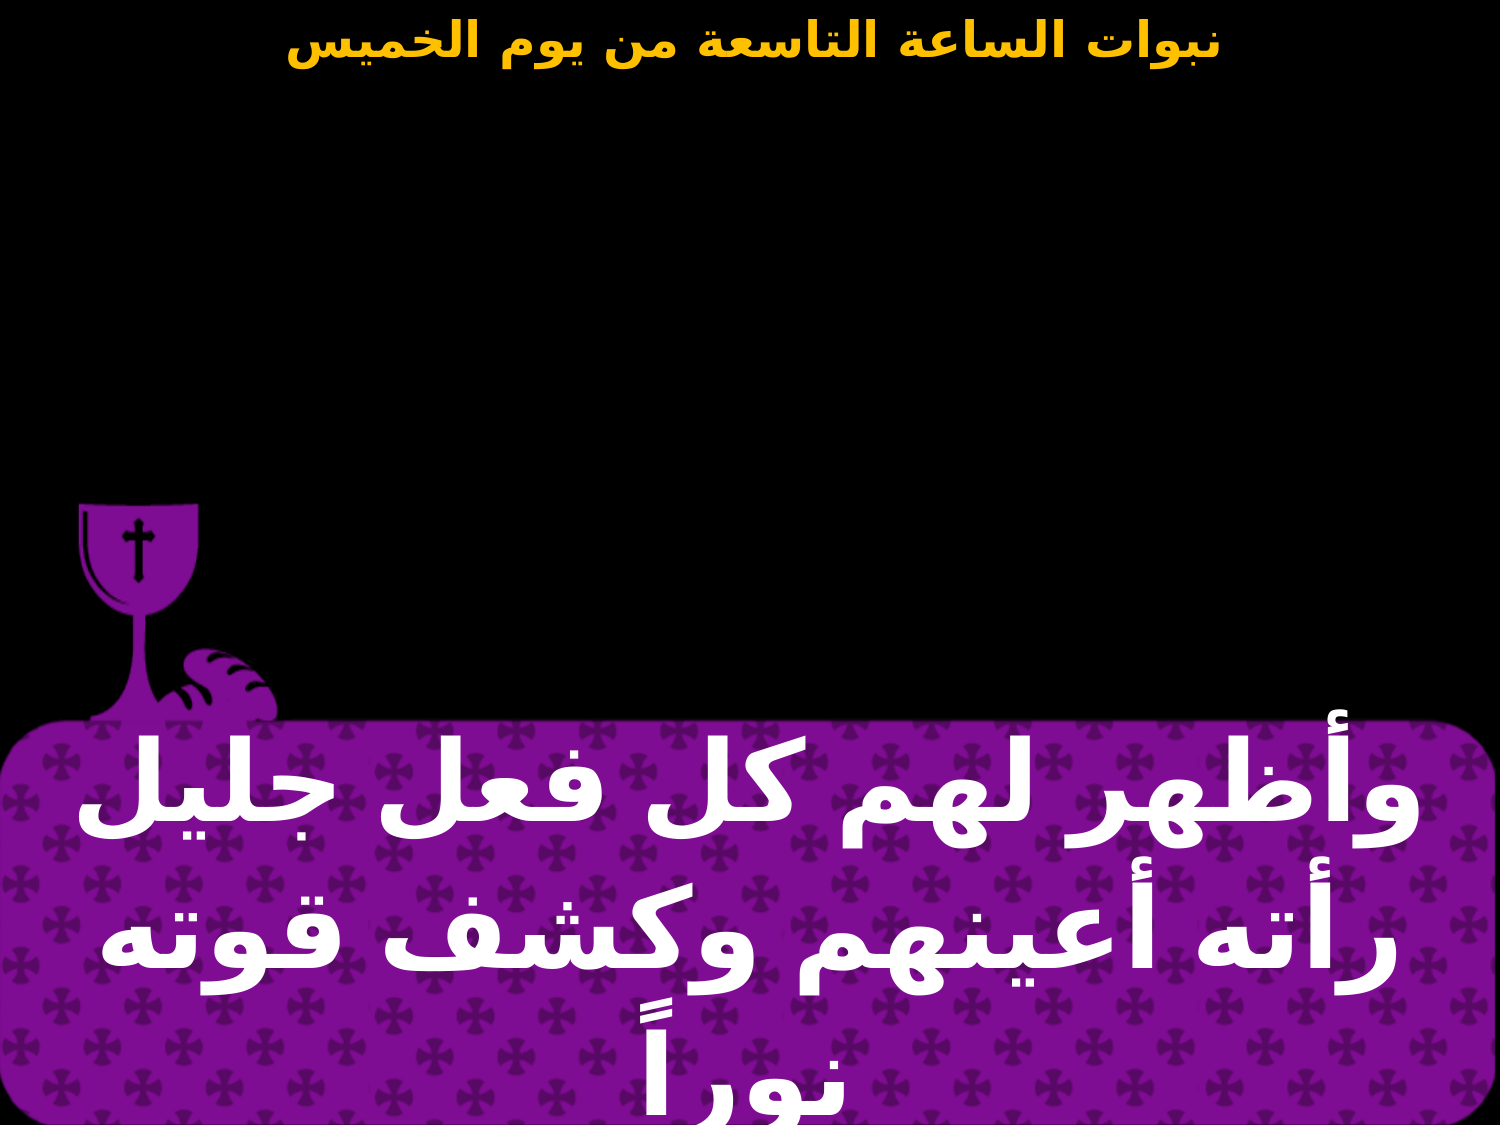

| وأظهر لهم كل فعل جليل رأته أعينهم وكشف قوته نوراً |
| --- |